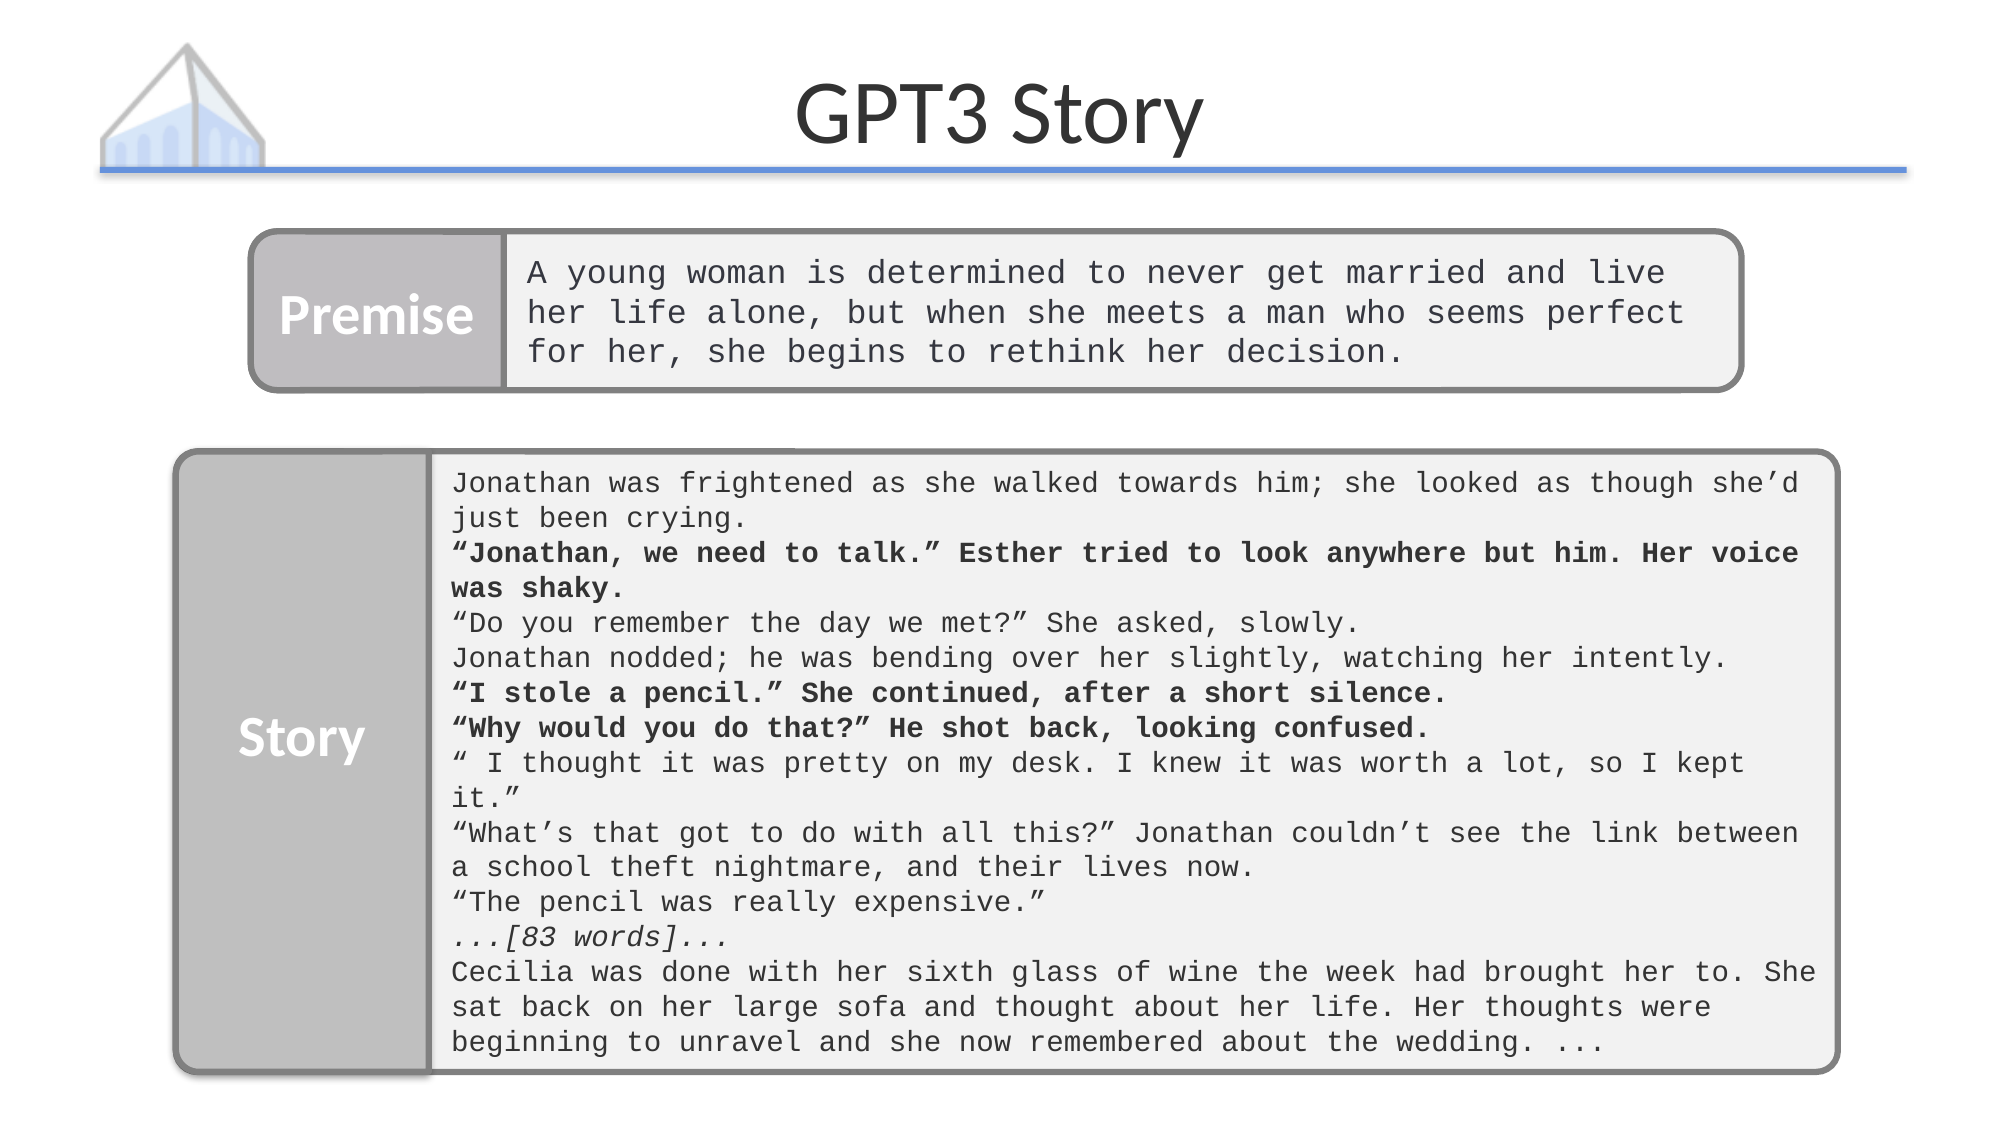

# GPT3 Story

Premise

A young woman is determined to never get married and live her life alone, but when she meets a man who seems perfect for her, she begins to rethink her decision.

Jonathan was frightened as she walked towards him; she looked as though she’d just been crying.
“Jonathan, we need to talk.” Esther tried to look anywhere but him. Her voice was shaky.
“Do you remember the day we met?” She asked, slowly.
Jonathan nodded; he was bending over her slightly, watching her intently.
“I stole a pencil.” She continued, after a short silence.
“Why would you do that?” He shot back, looking confused.
“ I thought it was pretty on my desk. I knew it was worth a lot, so I kept it.”
“What’s that got to do with all this?” Jonathan couldn’t see the link between a school theft nightmare, and their lives now.
“The pencil was really expensive.”
...[83 words]...
Cecilia was done with her sixth glass of wine the week had brought her to. She sat back on her large sofa and thought about her life. Her thoughts were beginning to unravel and she now remembered about the wedding. ...

Story